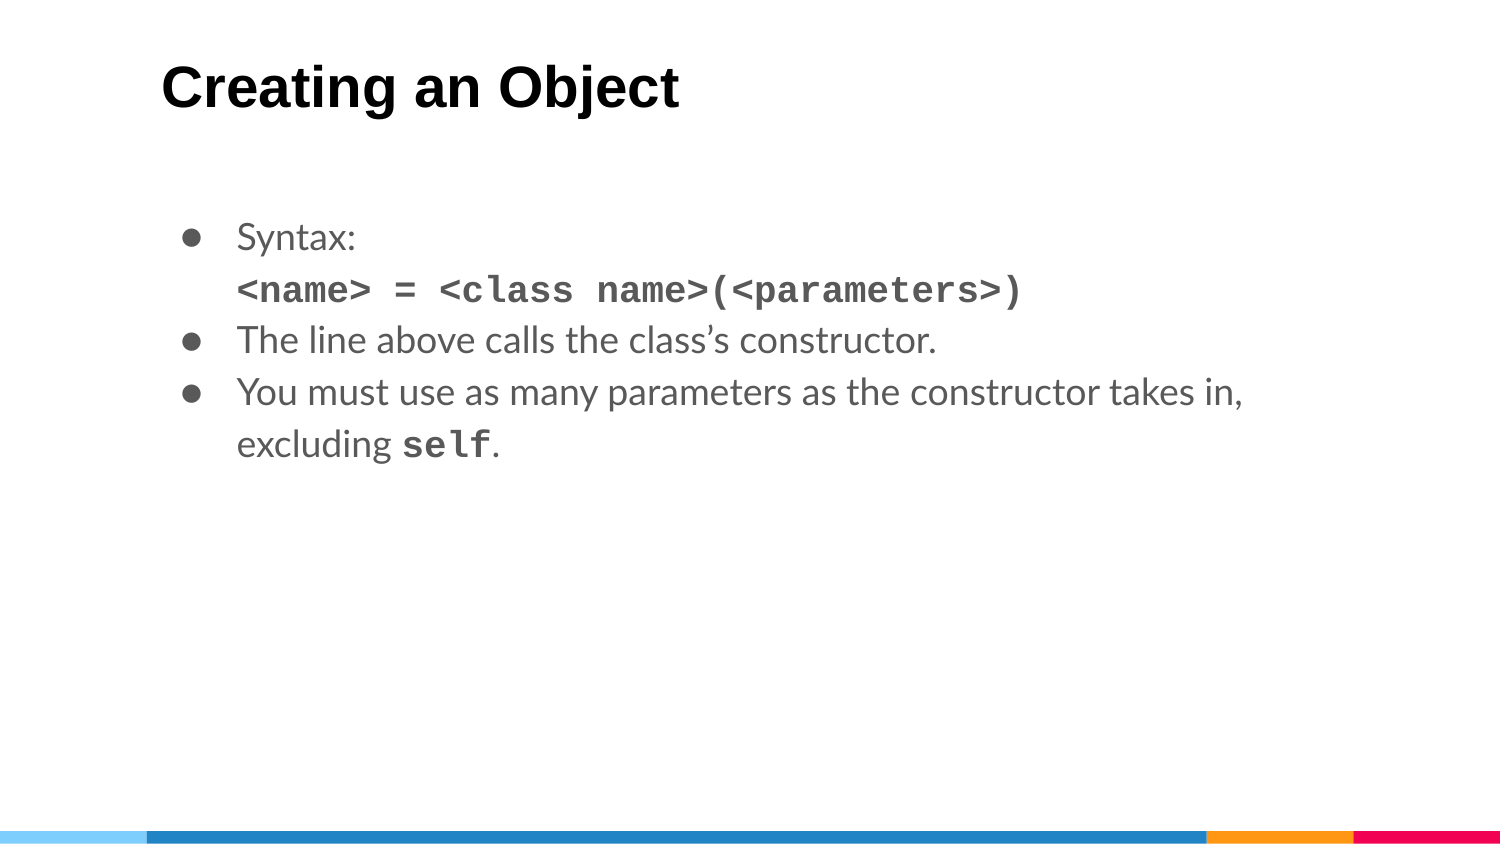

# Creating an Object
Syntax:
<name> = <class name>(<parameters>)
The line above calls the class’s constructor.
You must use as many parameters as the constructor takes in, excluding self.